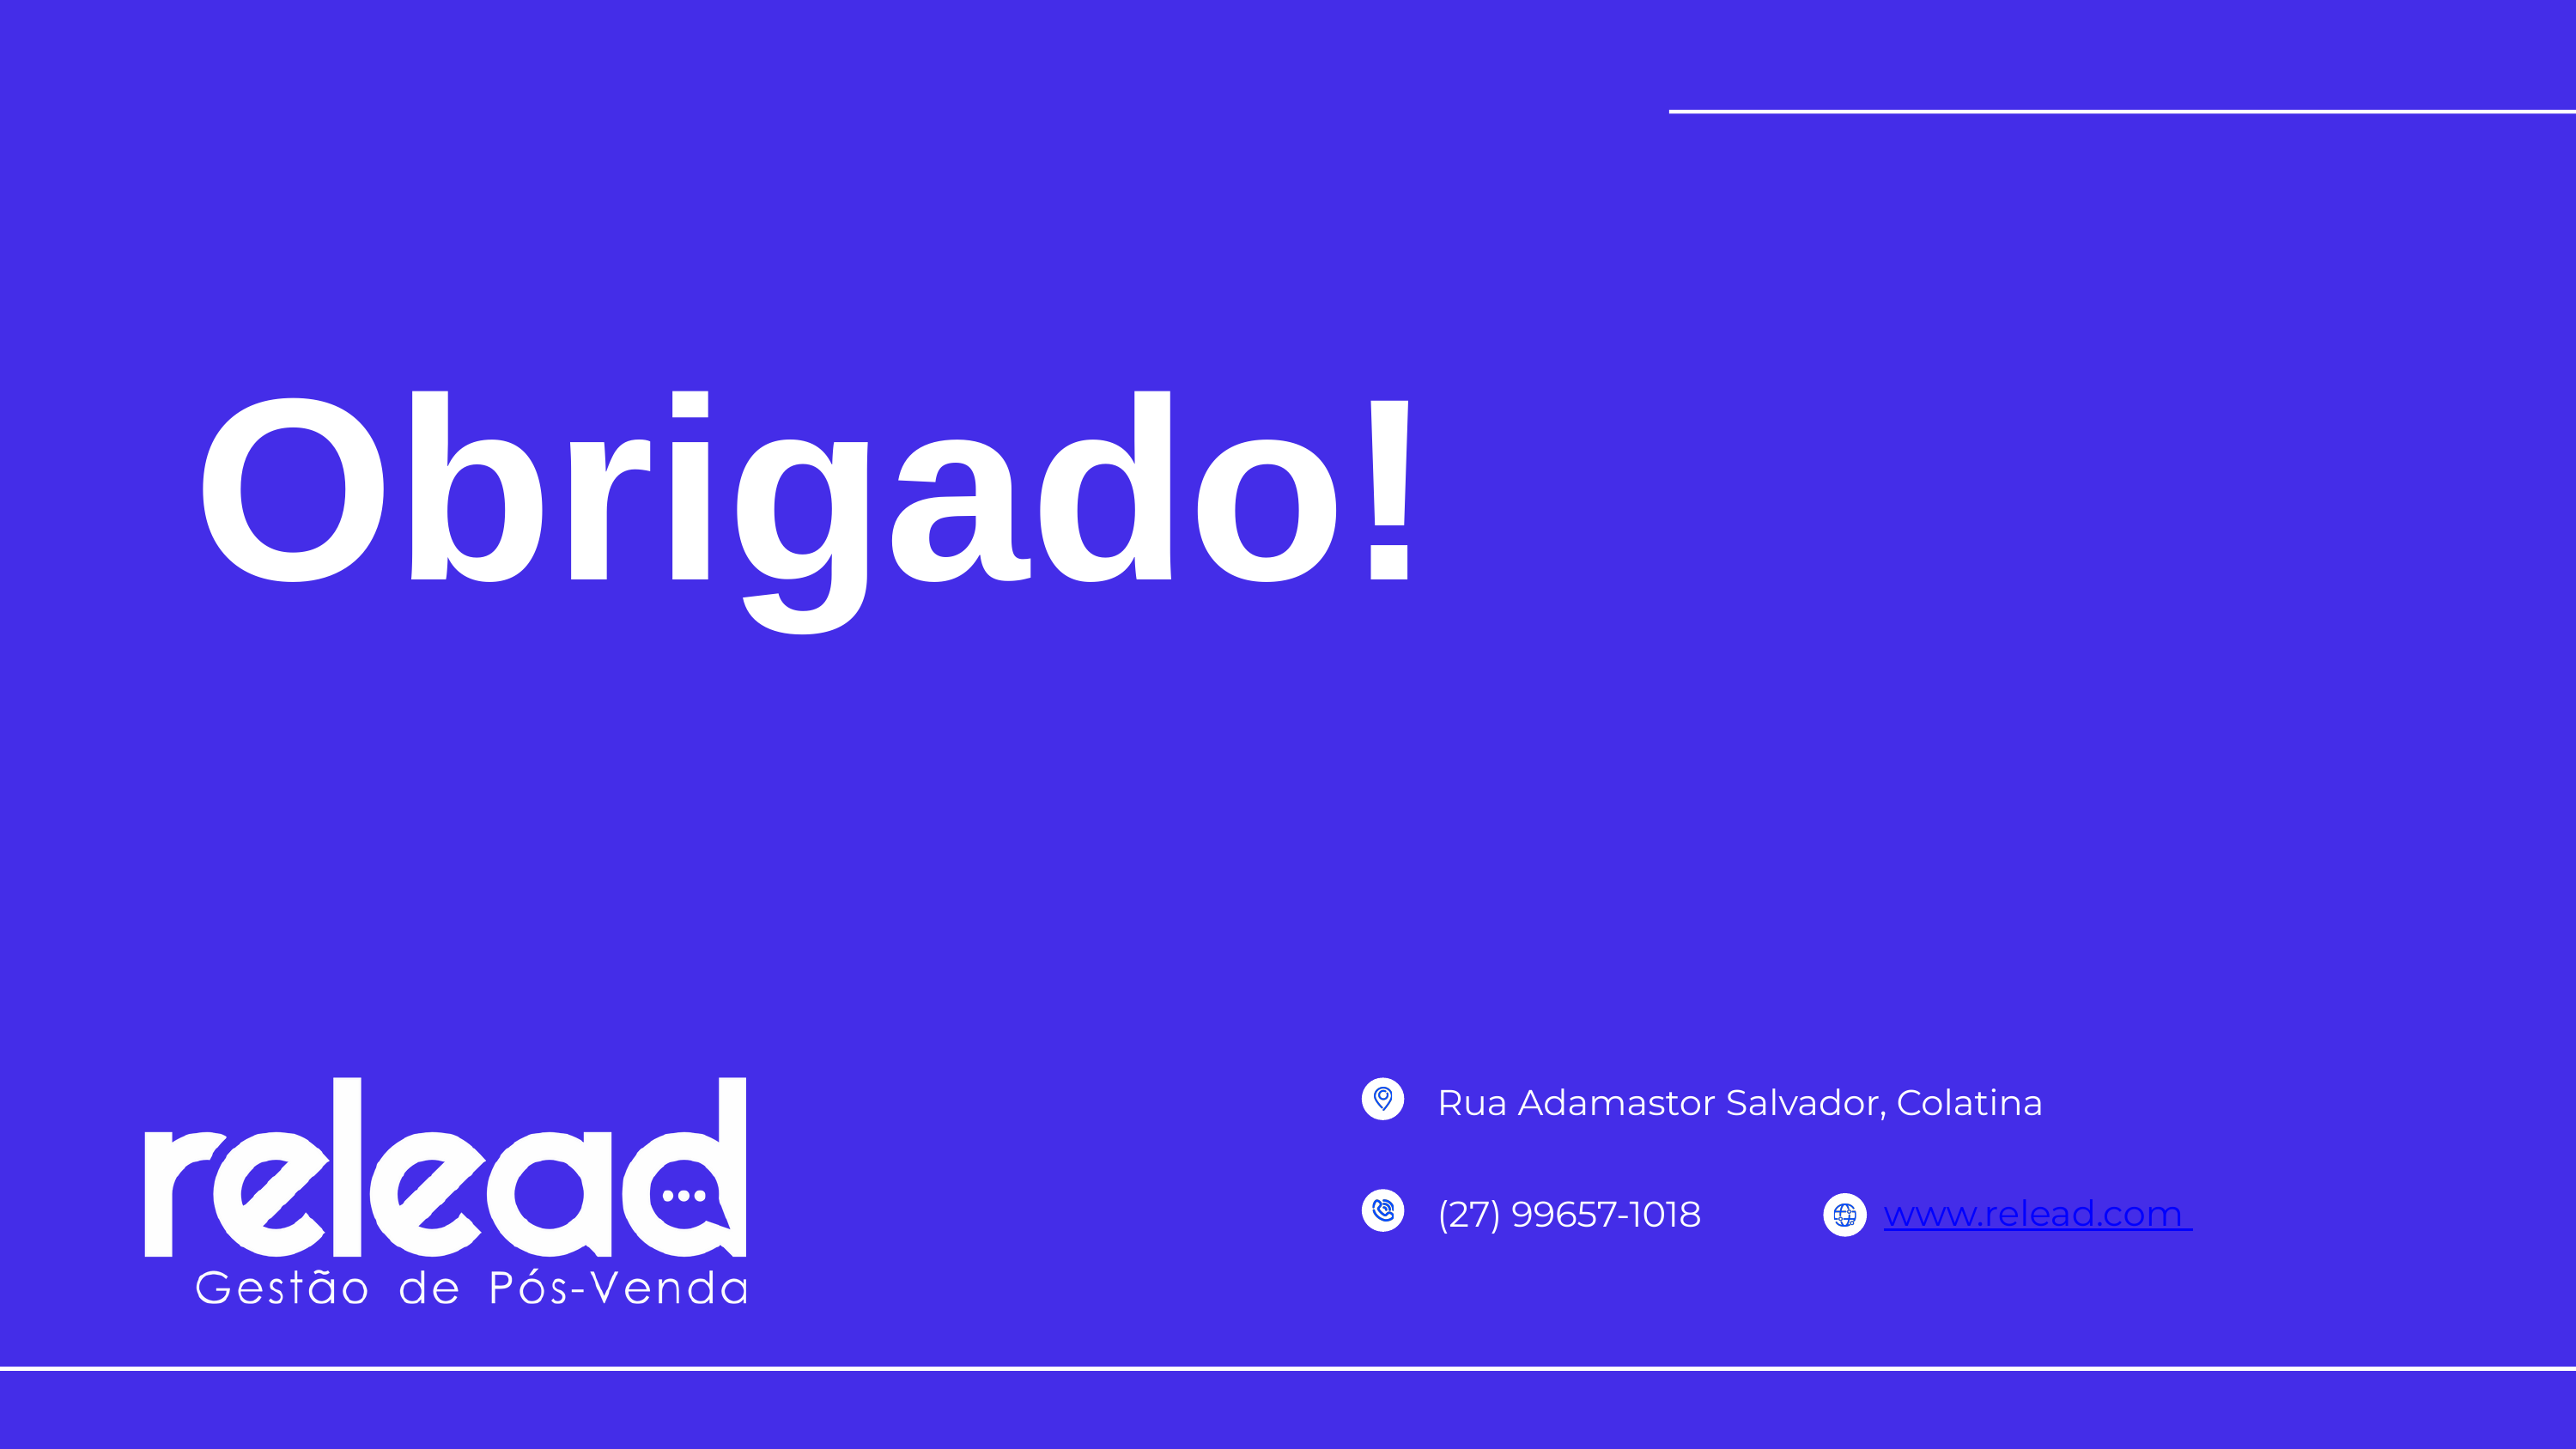

Obrigado!
Rua Adamastor Salvador, Colatina

(27) 99657-1018
www.relead.com